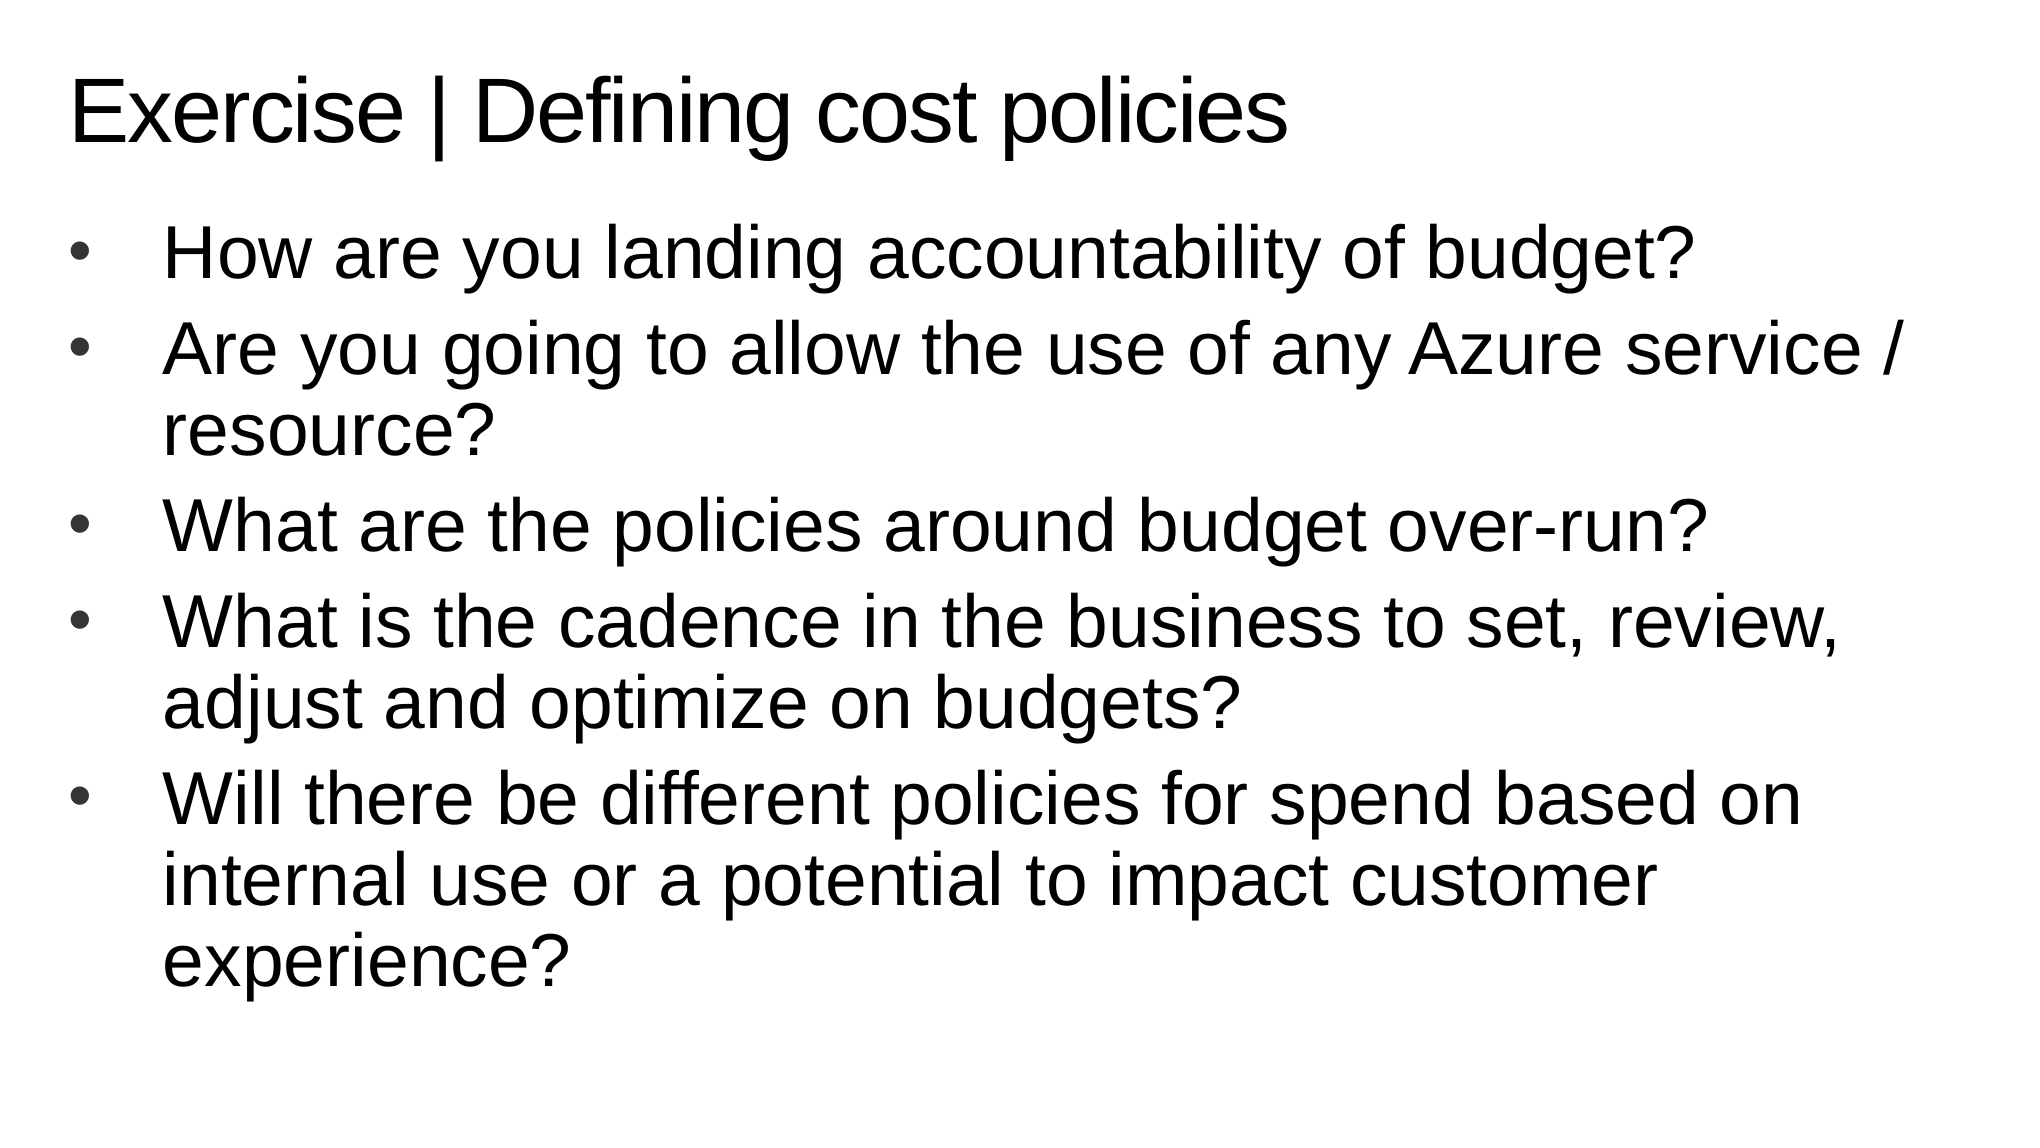

# Exercise | Defining cost policies
How are you landing accountability of budget?
Are you going to allow the use of any Azure service / resource?
What are the policies around budget over-run?
What is the cadence in the business to set, review, adjust and optimize on budgets?
Will there be different policies for spend based on internal use or a potential to impact customer experience?